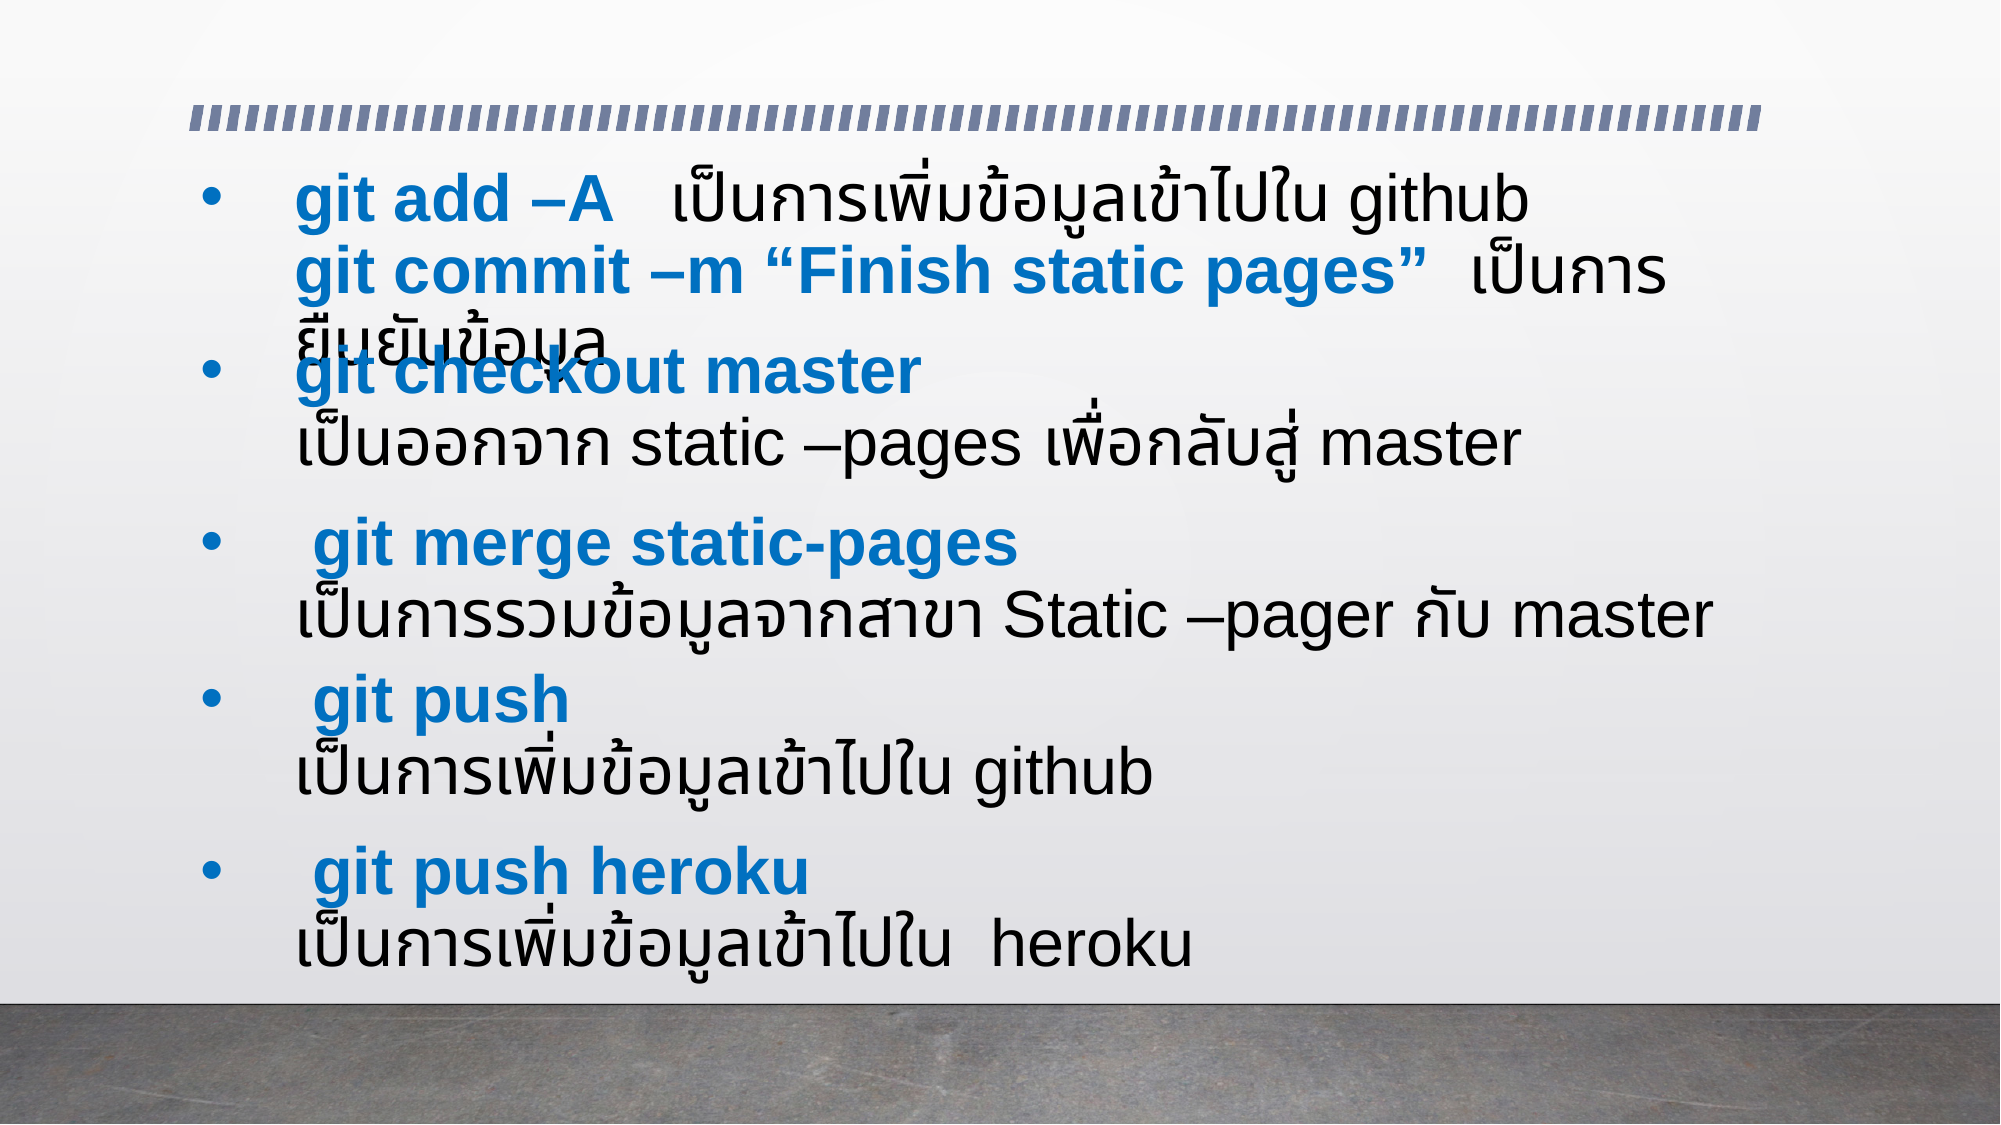

# git add –A   เป็นการเพิ่มข้อมูลเข้าไปใน github git commit –m “Finish static pages”  เป็นการยืนยันข้อมูล
git checkout master
เป็นออกจาก static –pages เพื่อกลับสู่ master
 git merge static-pages
เป็นการรวมข้อมูลจากสาขา Static –pager กับ master
 git push
เป็นการเพิ่มข้อมูลเข้าไปใน github
 git push heroku
เป็นการเพิ่มข้อมูลเข้าไปใน  heroku